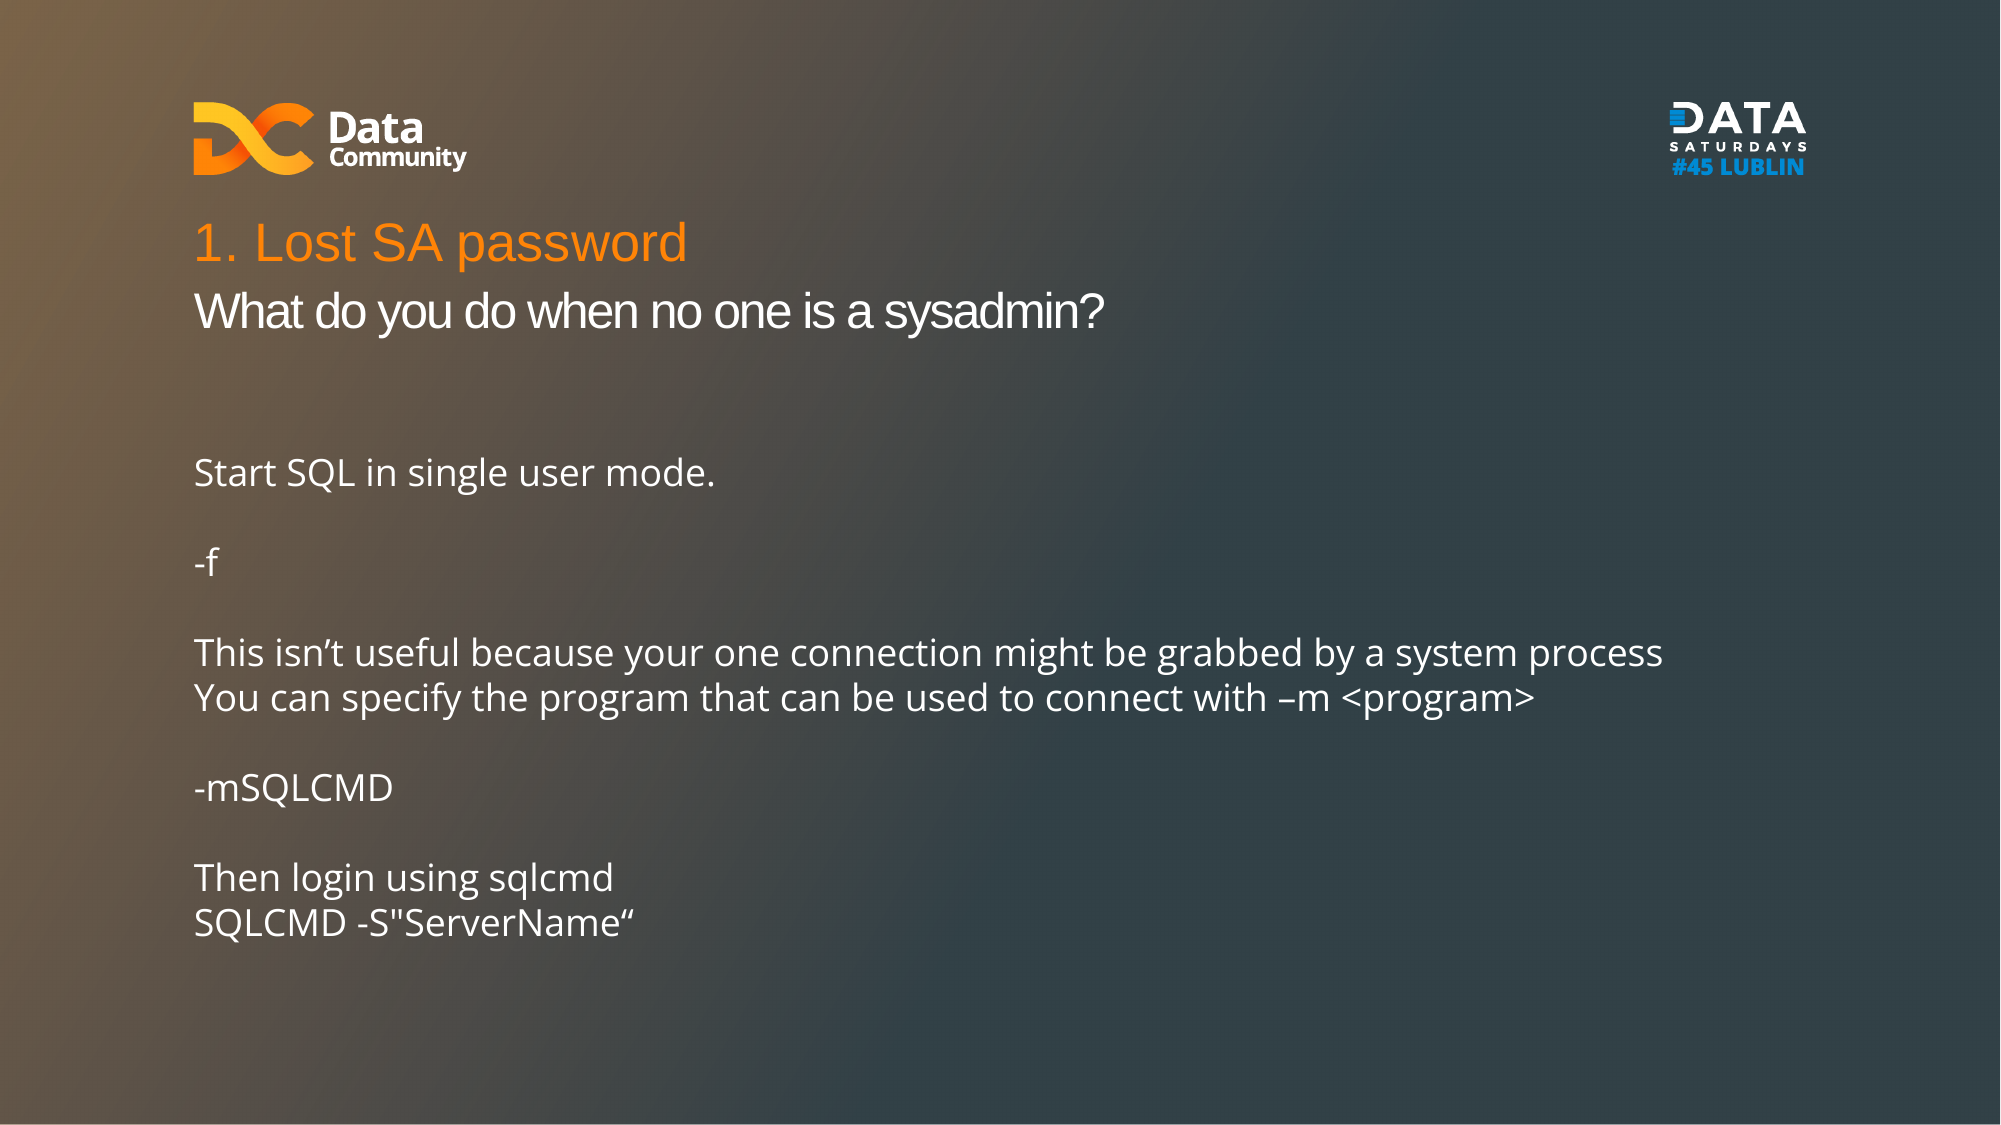

1. Lost SA password
What do you do when no one is a sysadmin?
Start SQL in single user mode.

-f

This isn’t useful because your one connection might be grabbed by a system process
You can specify the program that can be used to connect with –m <program>

-mSQLCMD

Then login using sqlcmd
SQLCMD -S"ServerName“